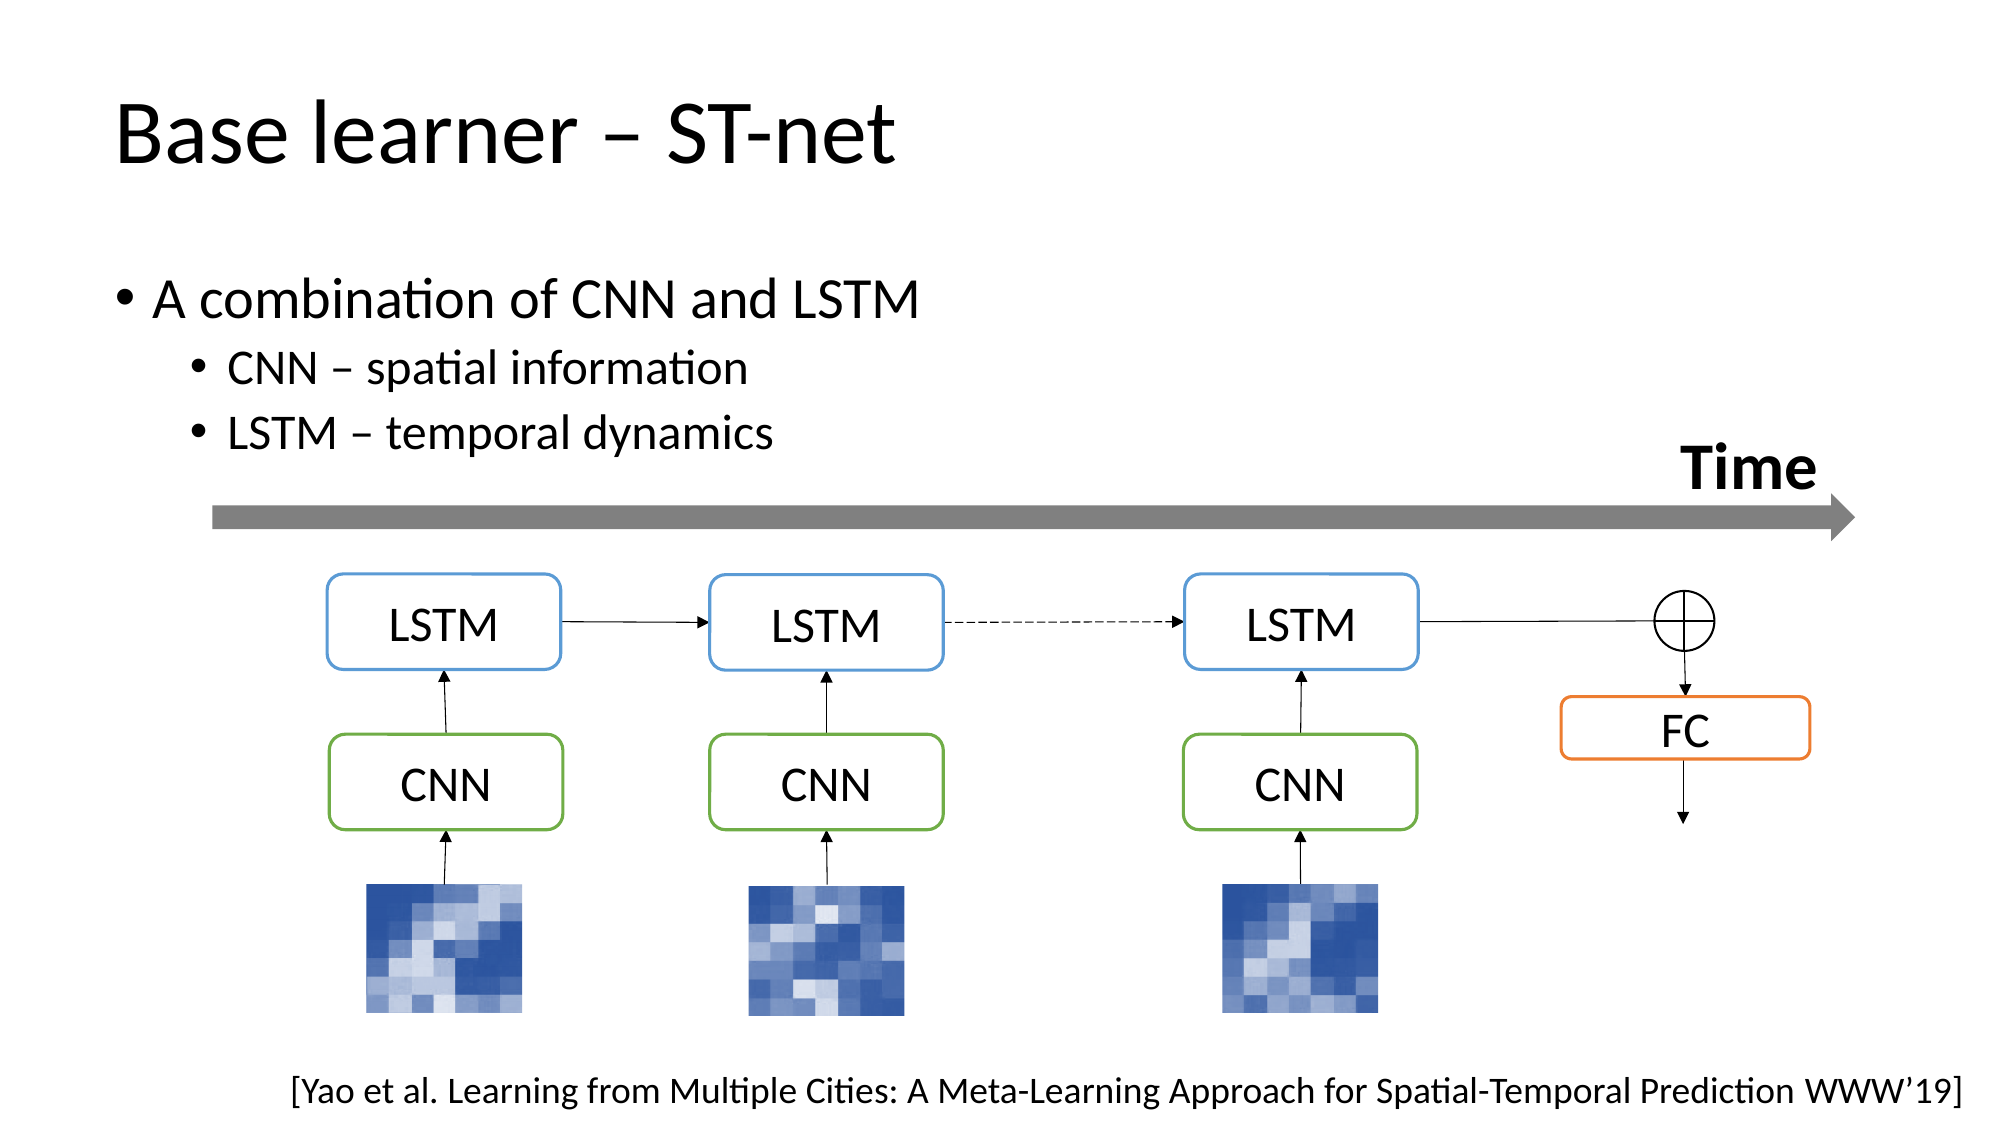

# Base learner – ST-net
A combination of CNN and LSTM
CNN – spatial information
LSTM – temporal dynamics
Time

LSTM
LSTM
LSTM

FC
CNN
CNN
CNN

[Yao et al. Learning from Multiple Cities: A Meta-Learning Approach for Spatial-Temporal Prediction WWW’19]